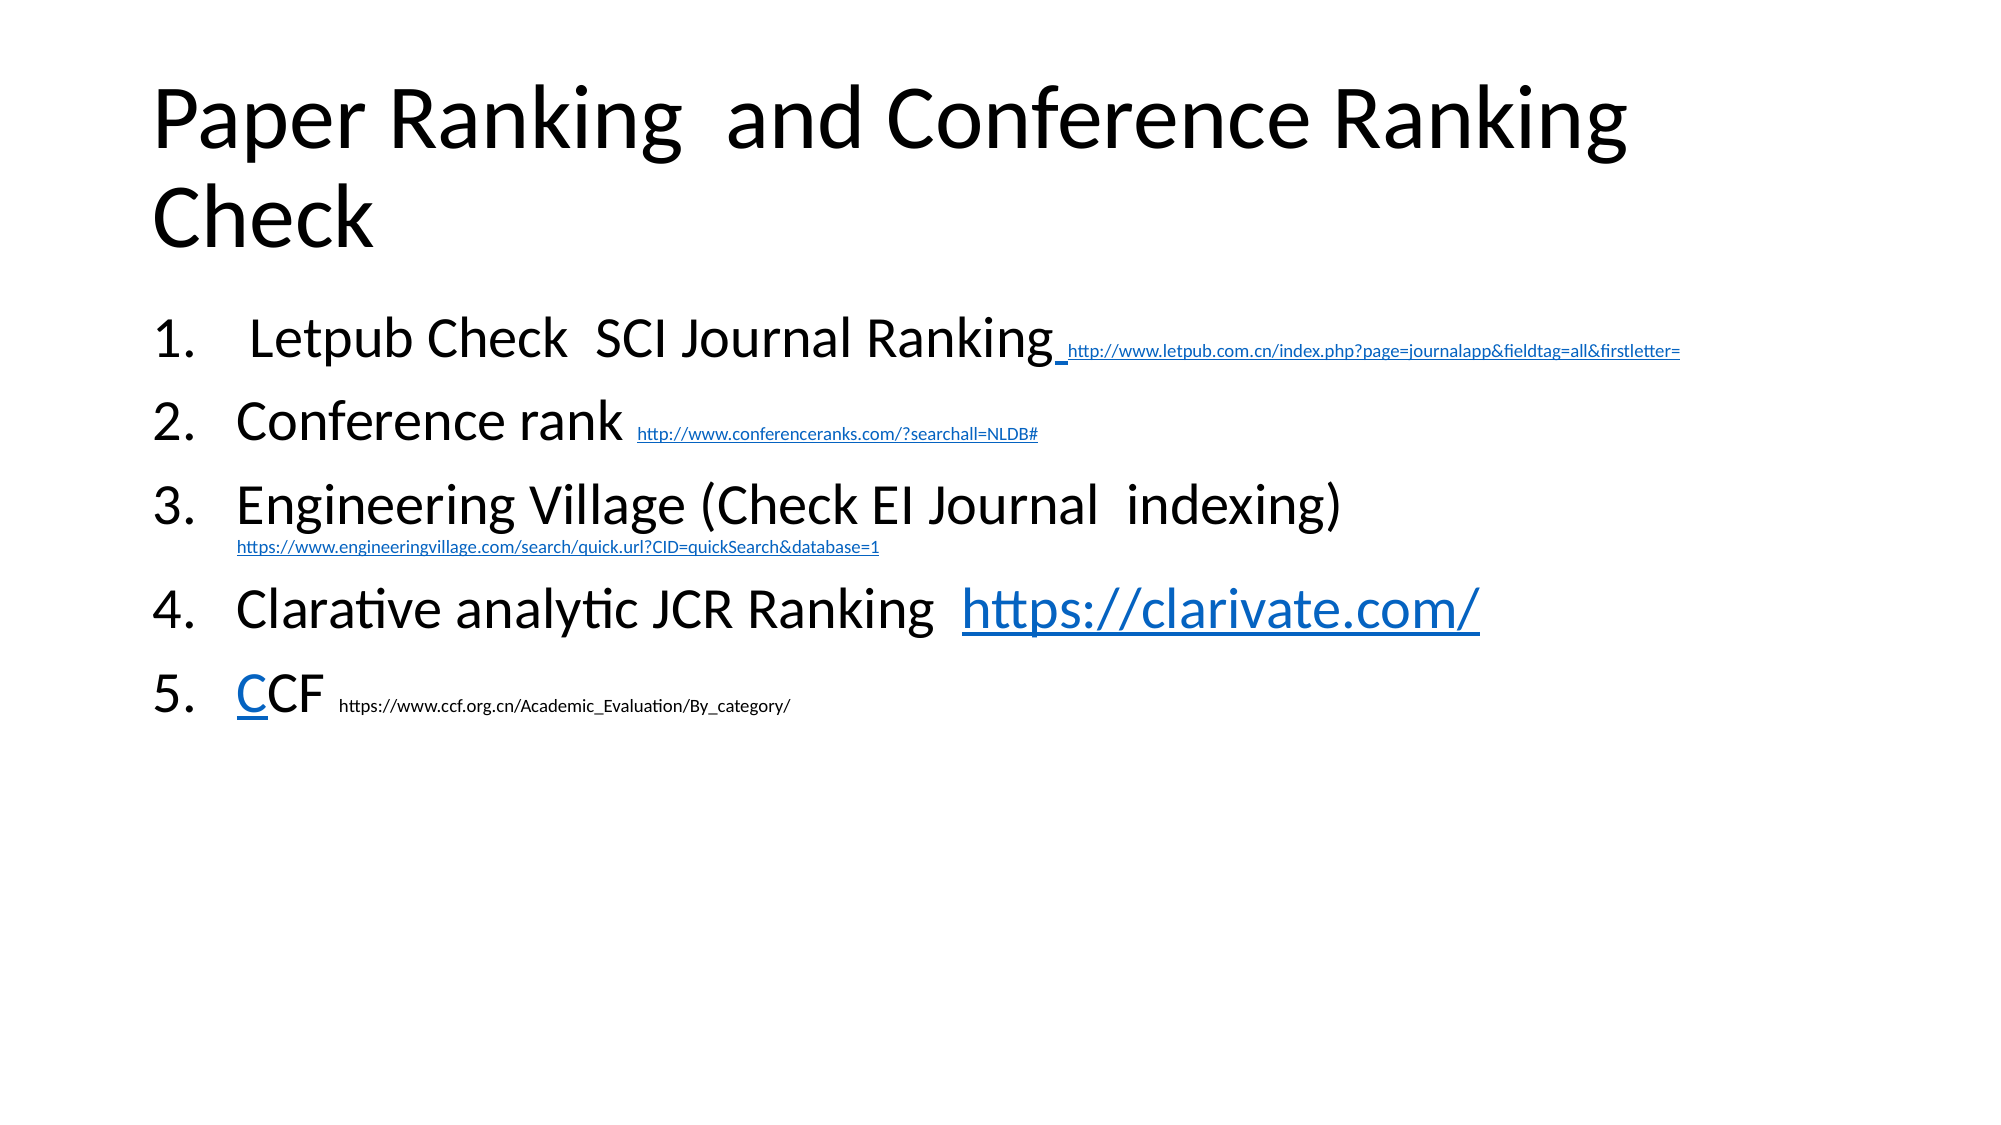

# Paper Ranking  and Conference Ranking Check
 Letpub Check  SCI Journal Ranking http://www.letpub.com.cn/index.php?page=journalapp&fieldtag=all&firstletter=
Conference rank http://www.conferenceranks.com/?searchall=NLDB#
Engineering Village (Check EI Journal  indexing) https://www.engineeringvillage.com/search/quick.url?CID=quickSearch&database=1
Clarative analytic JCR Ranking  https://clarivate.com/
CCF https://www.ccf.org.cn/Academic_Evaluation/By_category/